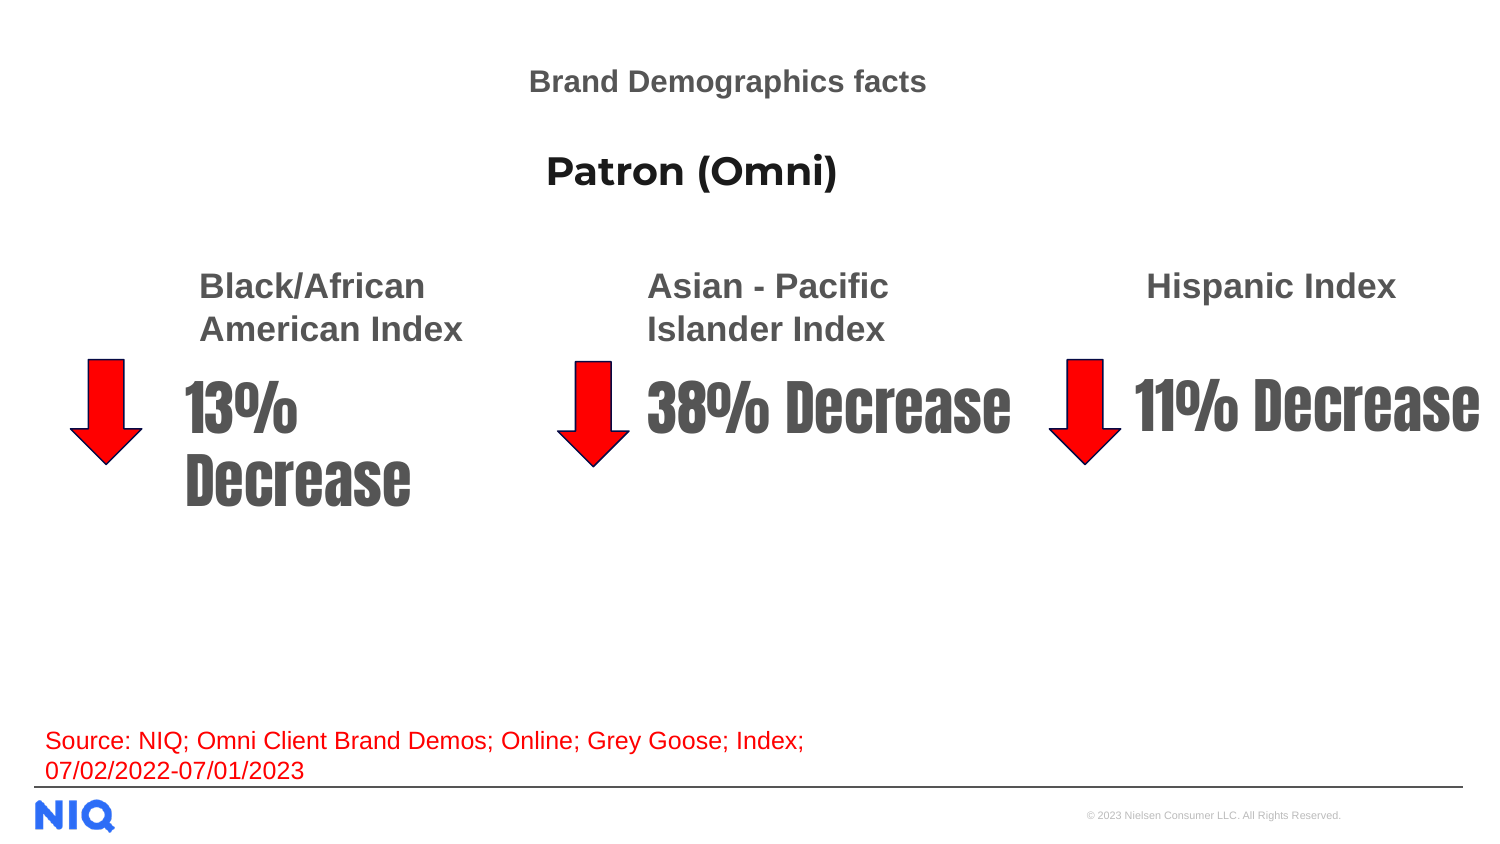

Brand Demographics facts
Patron (Omni)
Black/African American Index
Asian - Pacific Islander Index
Hispanic Index

11% Decrease
38% Decrease
13% Decrease

Source: NIQ; Omni Client Brand Demos; Online; Grey Goose; Index; 07/02/2022-07/01/2023